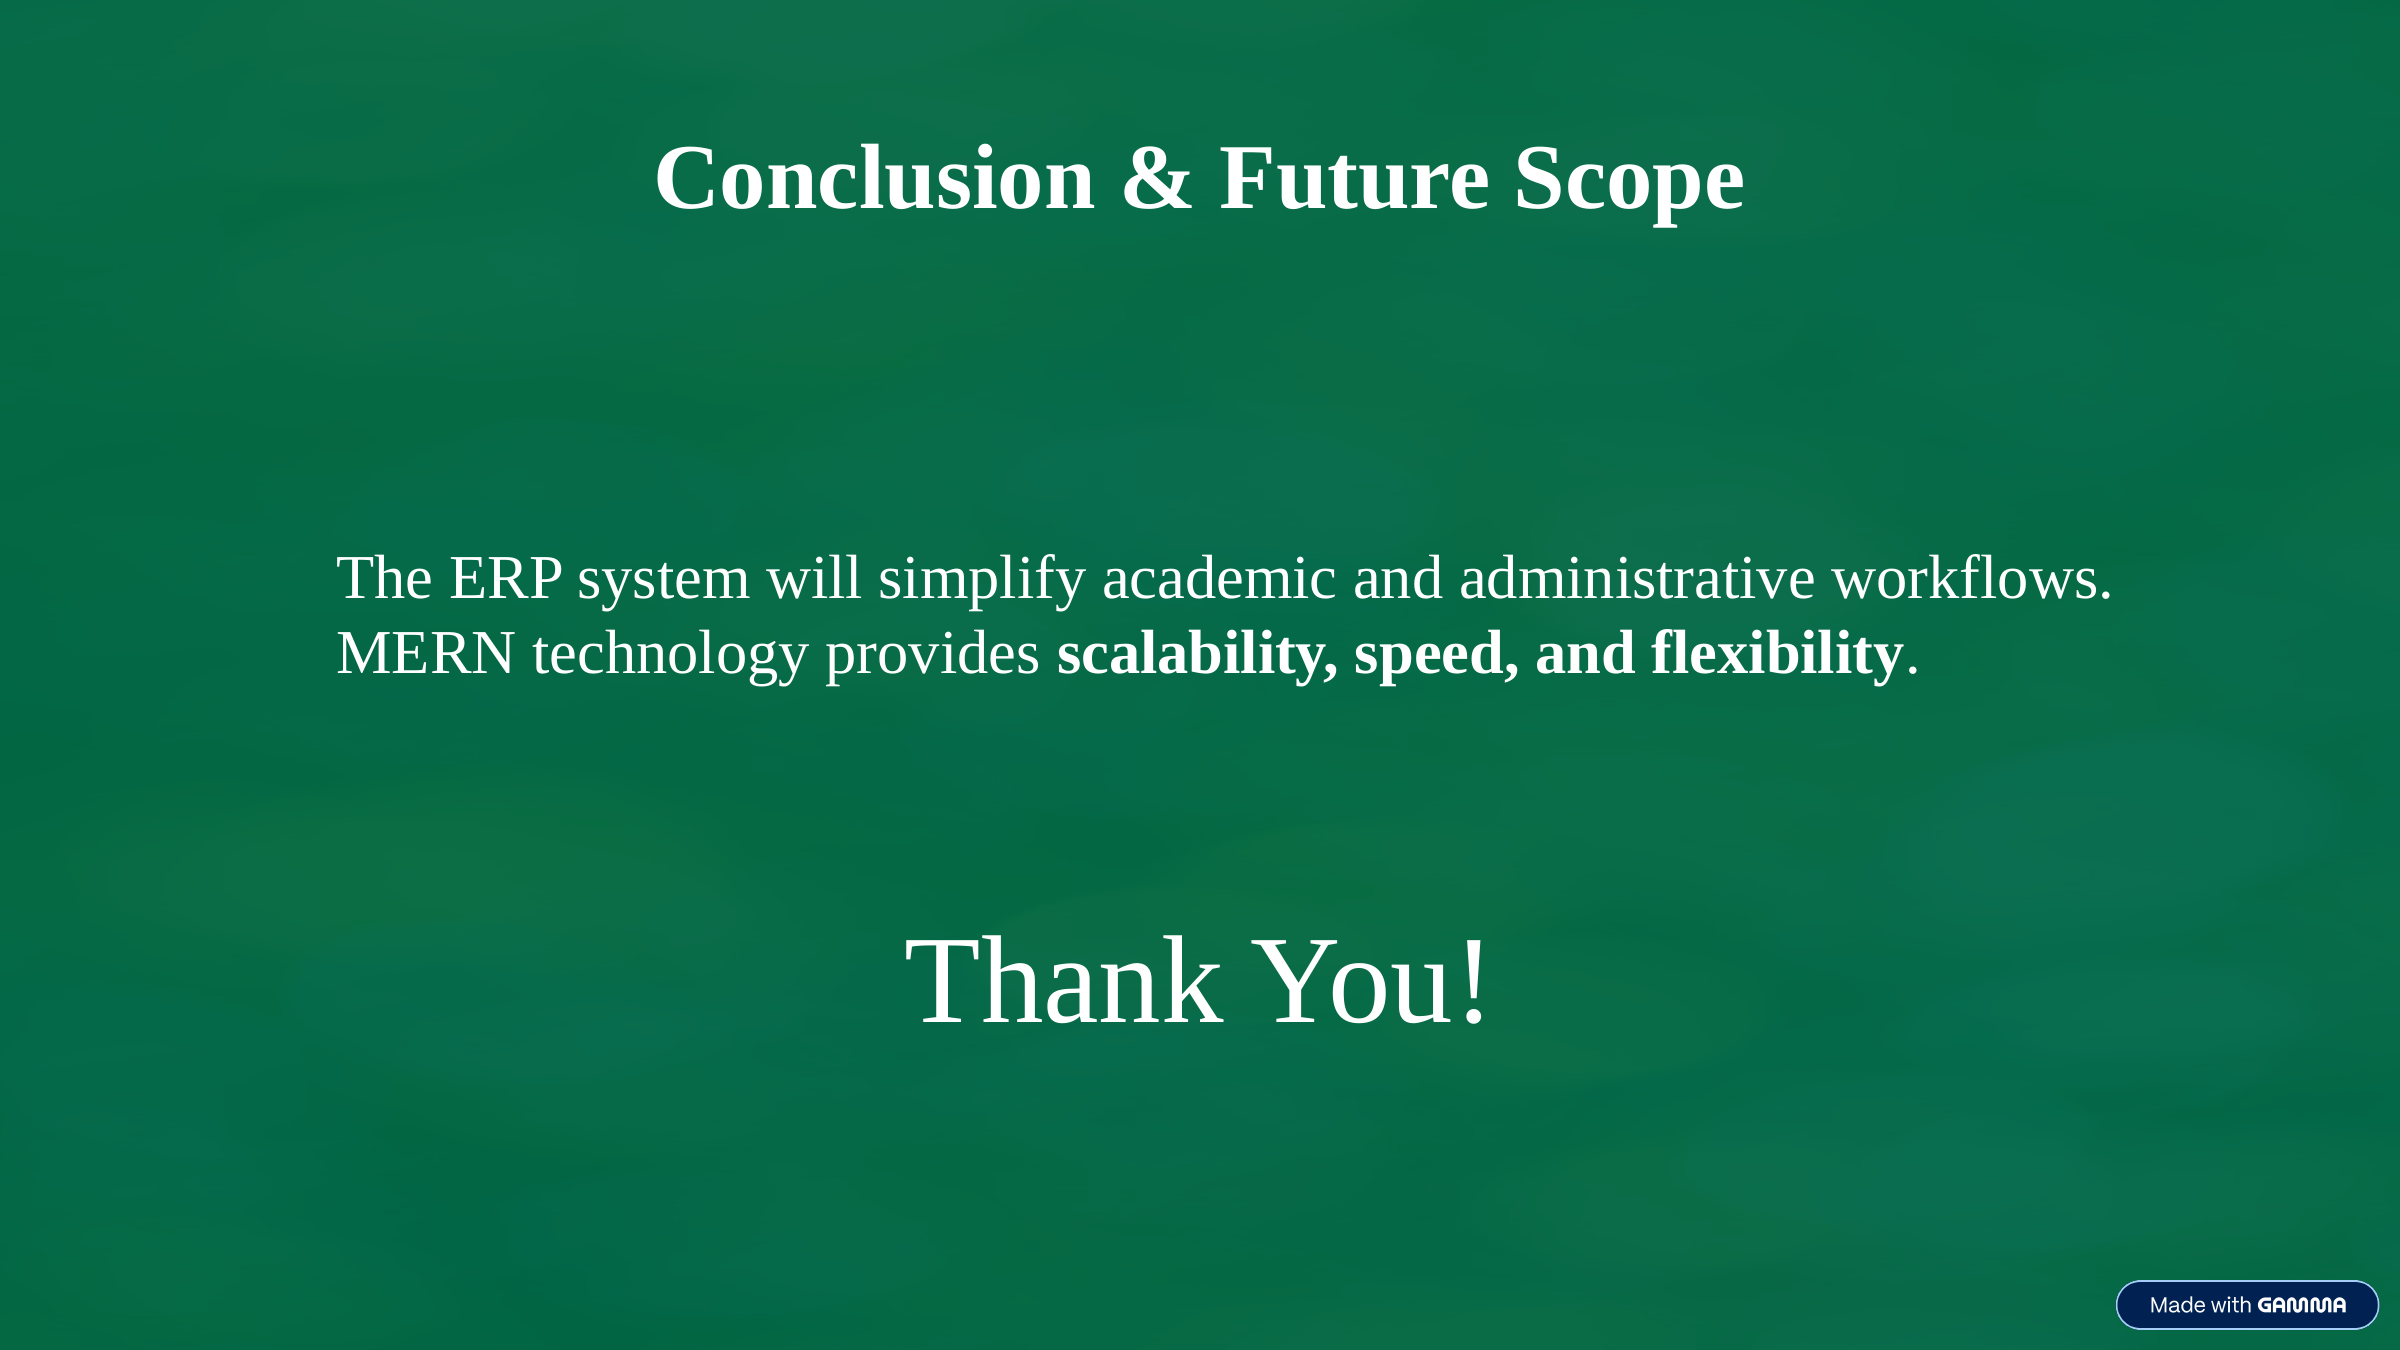

Conclusion & Future Scope
The ERP system will simplify academic and administrative workflows.
MERN technology provides scalability, speed, and flexibility.

Thank You!